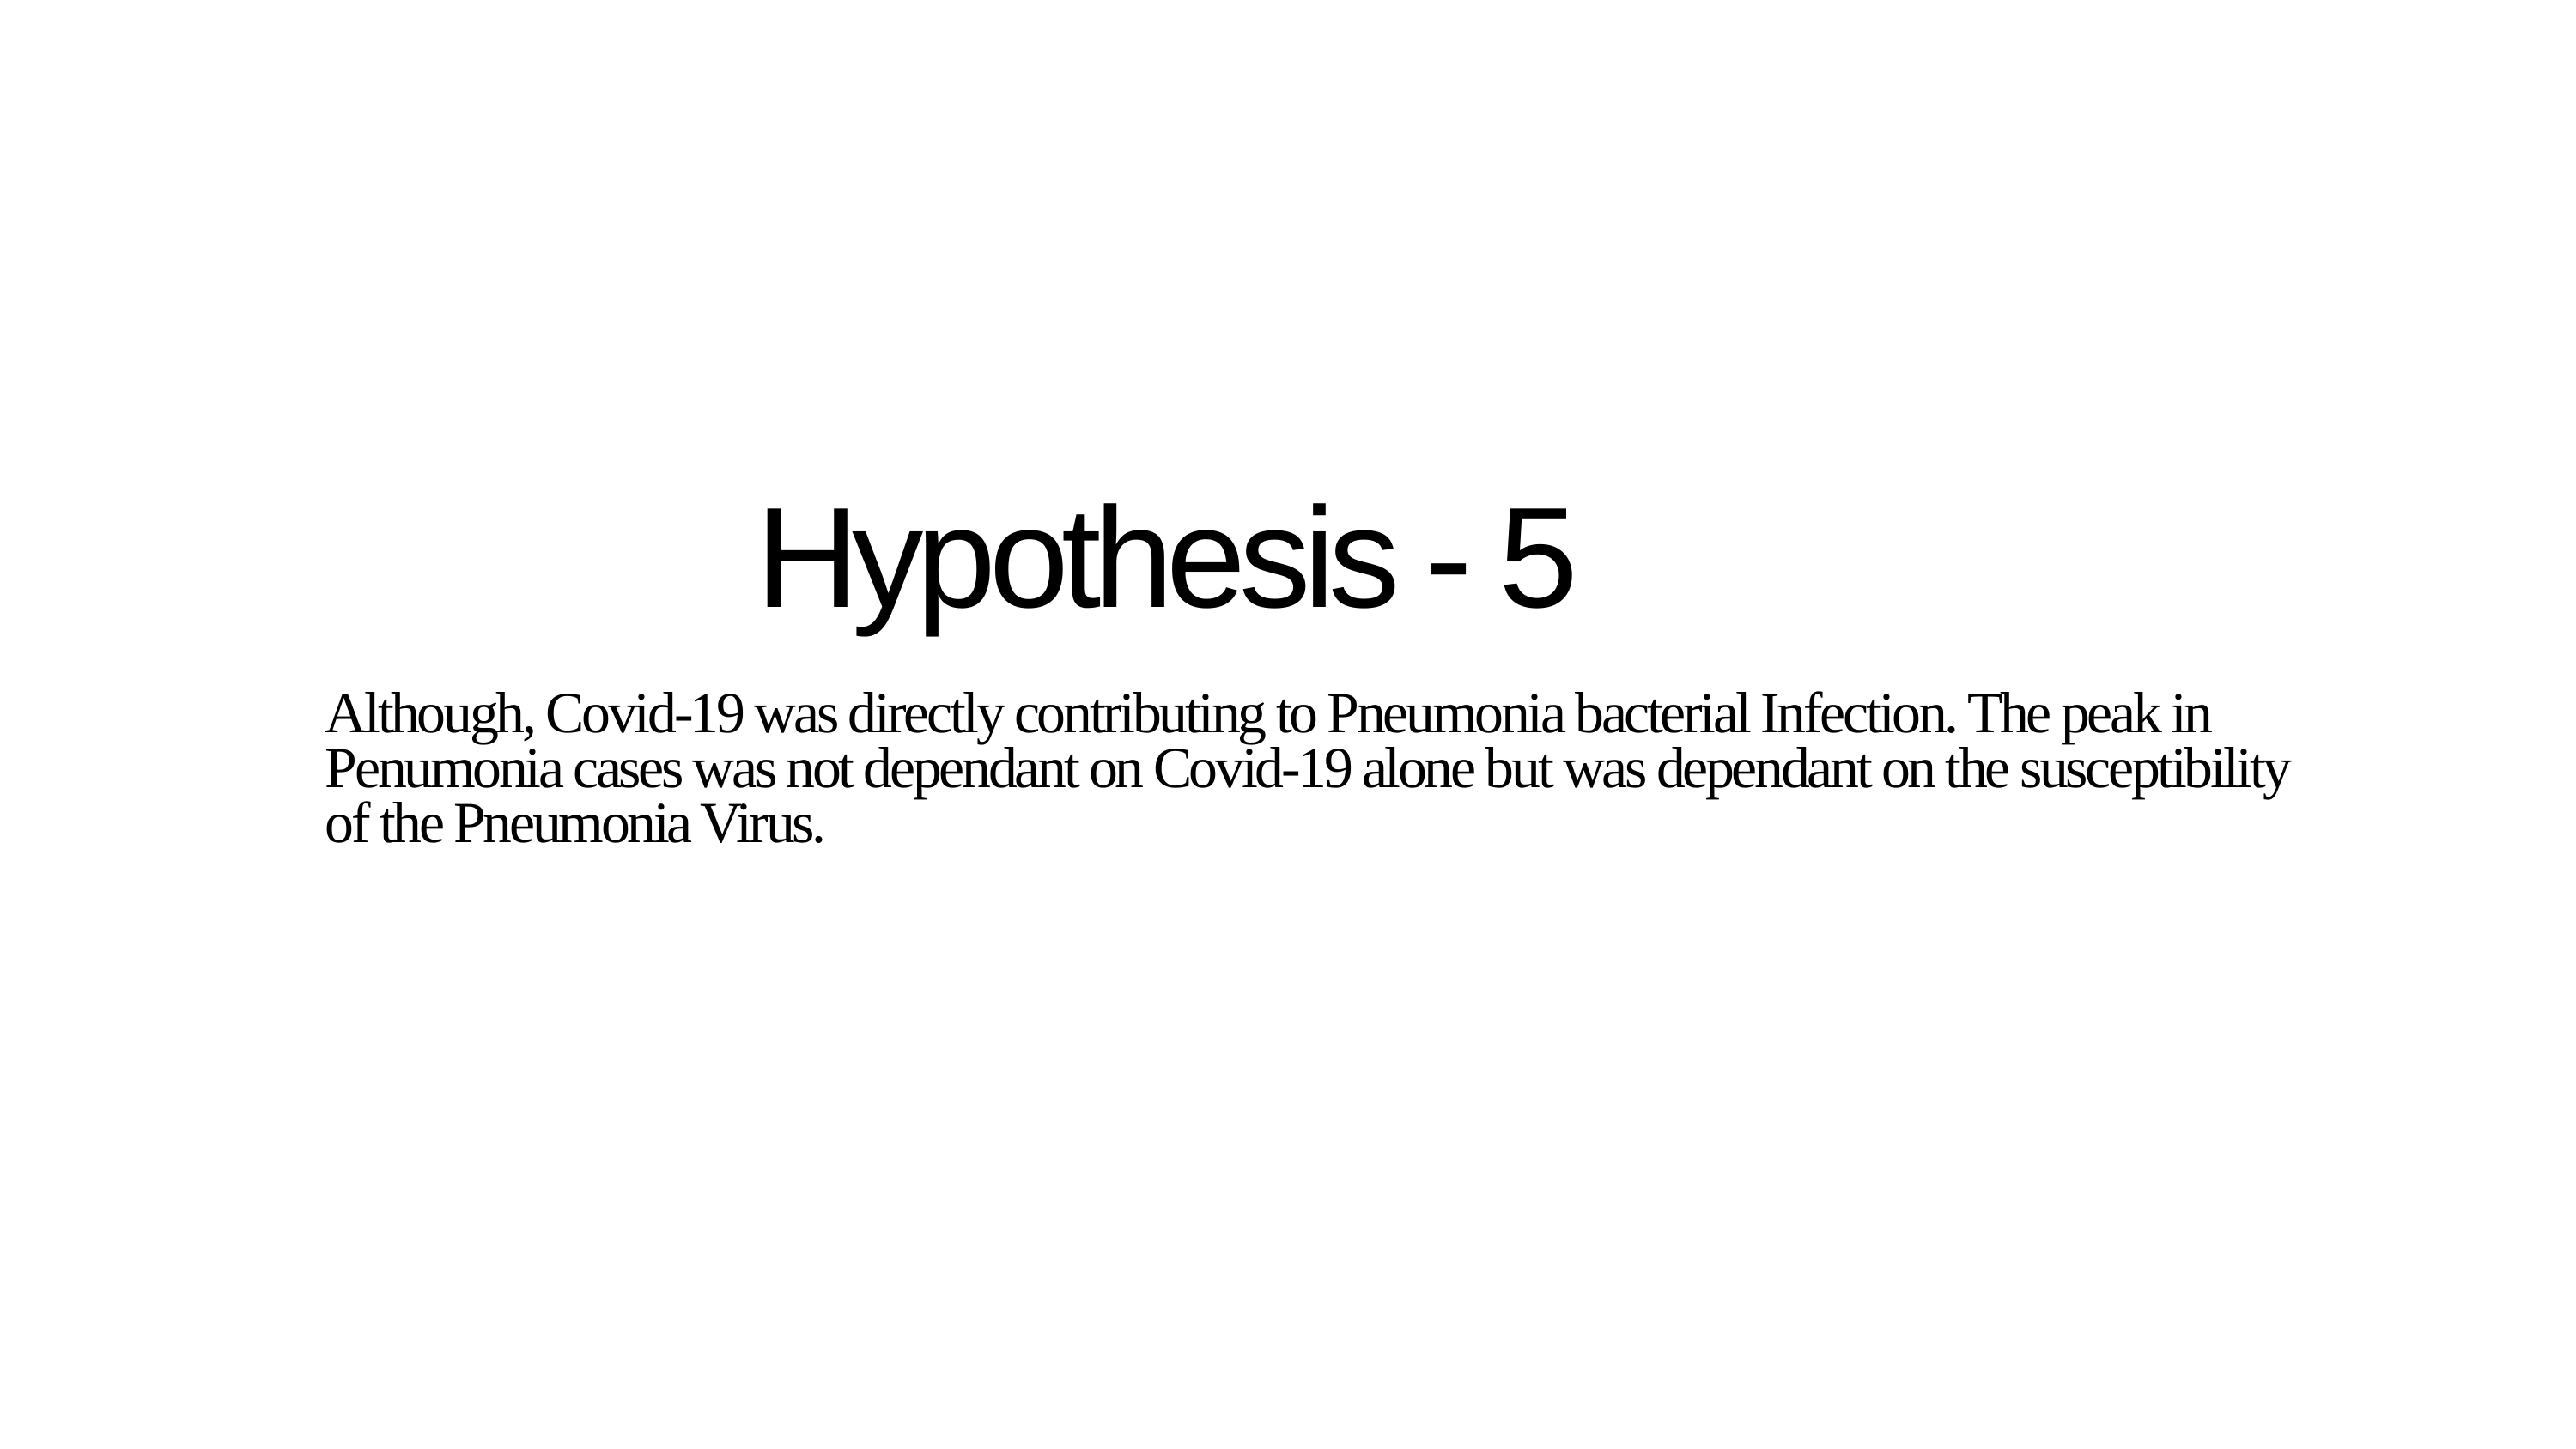

Hypothesis - 5

Although, Covid-19 was directly contributing to Pneumonia bacterial Infection. The peak in Penumonia cases was not dependant on Covid-19 alone but was dependant on the susceptibility of the Pneumonia Virus.